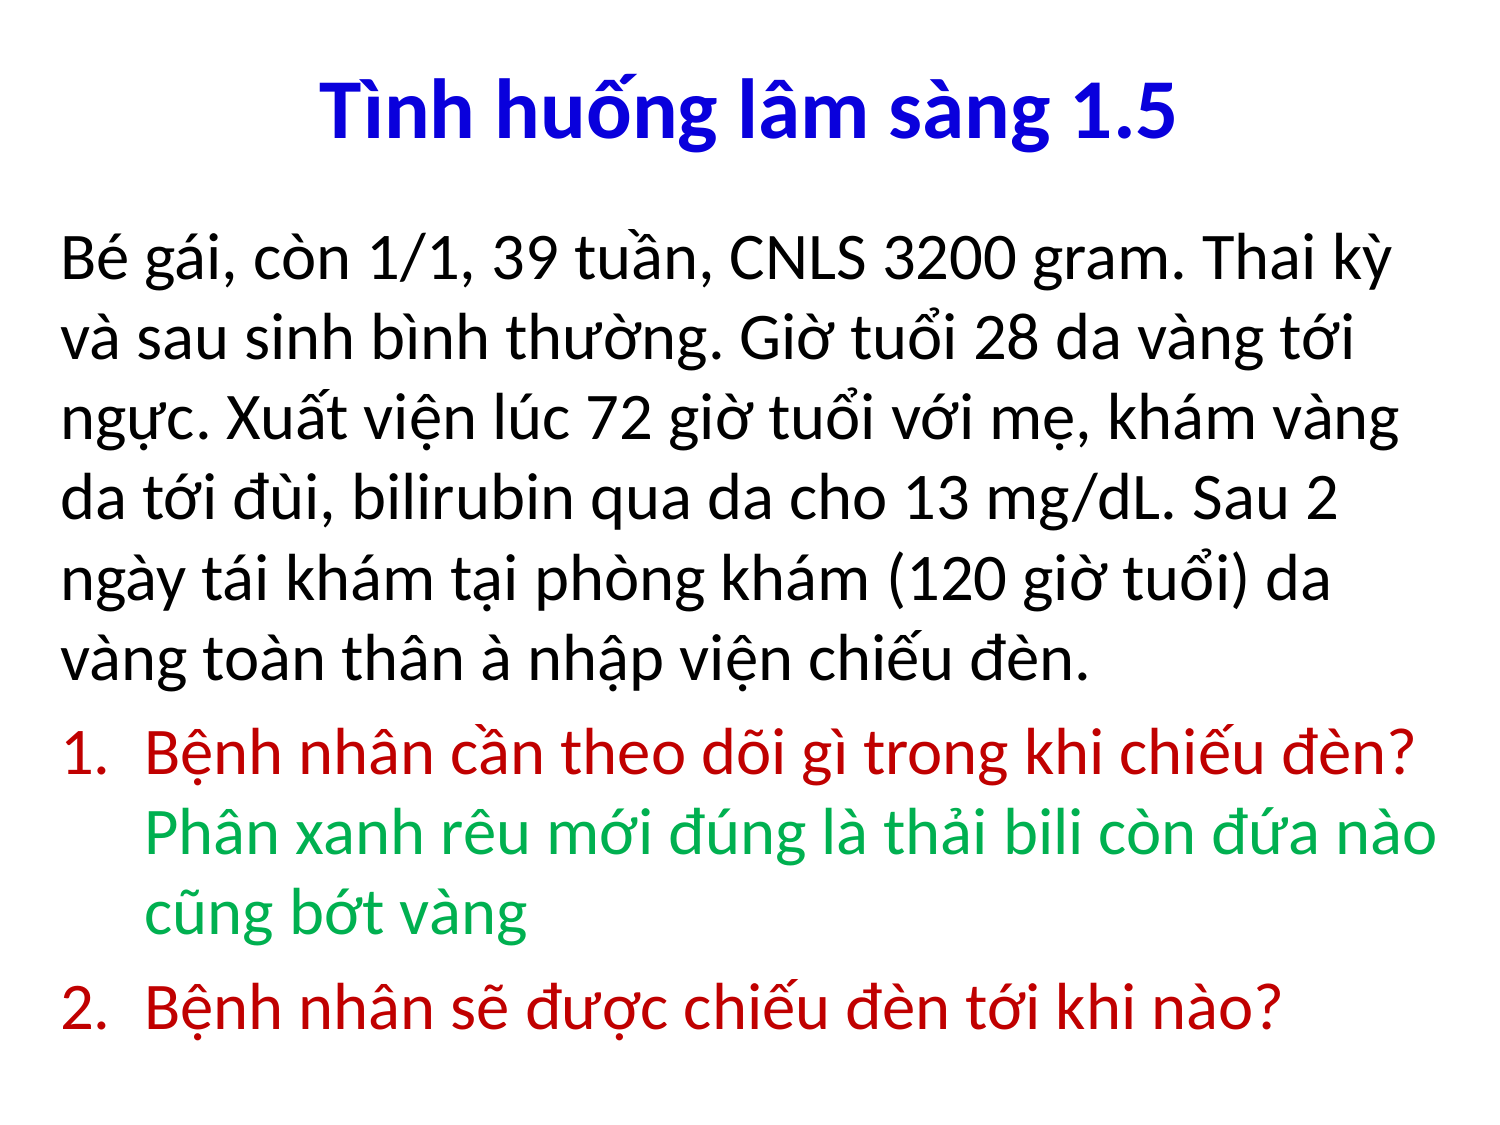

# Tình huống lâm sàng 1.5
Bé gái, còn 1/1, 39 tuần, CNLS 3200 gram. Thai kỳ và sau sinh bình thường. Giờ tuổi 28 da vàng tới ngực. Xuất viện lúc 72 giờ tuổi với mẹ, khám vàng da tới đùi, bilirubin qua da cho 13 mg/dL. Sau 2 ngày tái khám tại phòng khám (120 giờ tuổi) da vàng toàn thân à nhập viện chiếu đèn.
Bệnh nhân cần theo dõi gì trong khi chiếu đèn? Phân xanh rêu mới đúng là thải bili còn đứa nào cũng bớt vàng
Bệnh nhân sẽ được chiếu đèn tới khi nào?